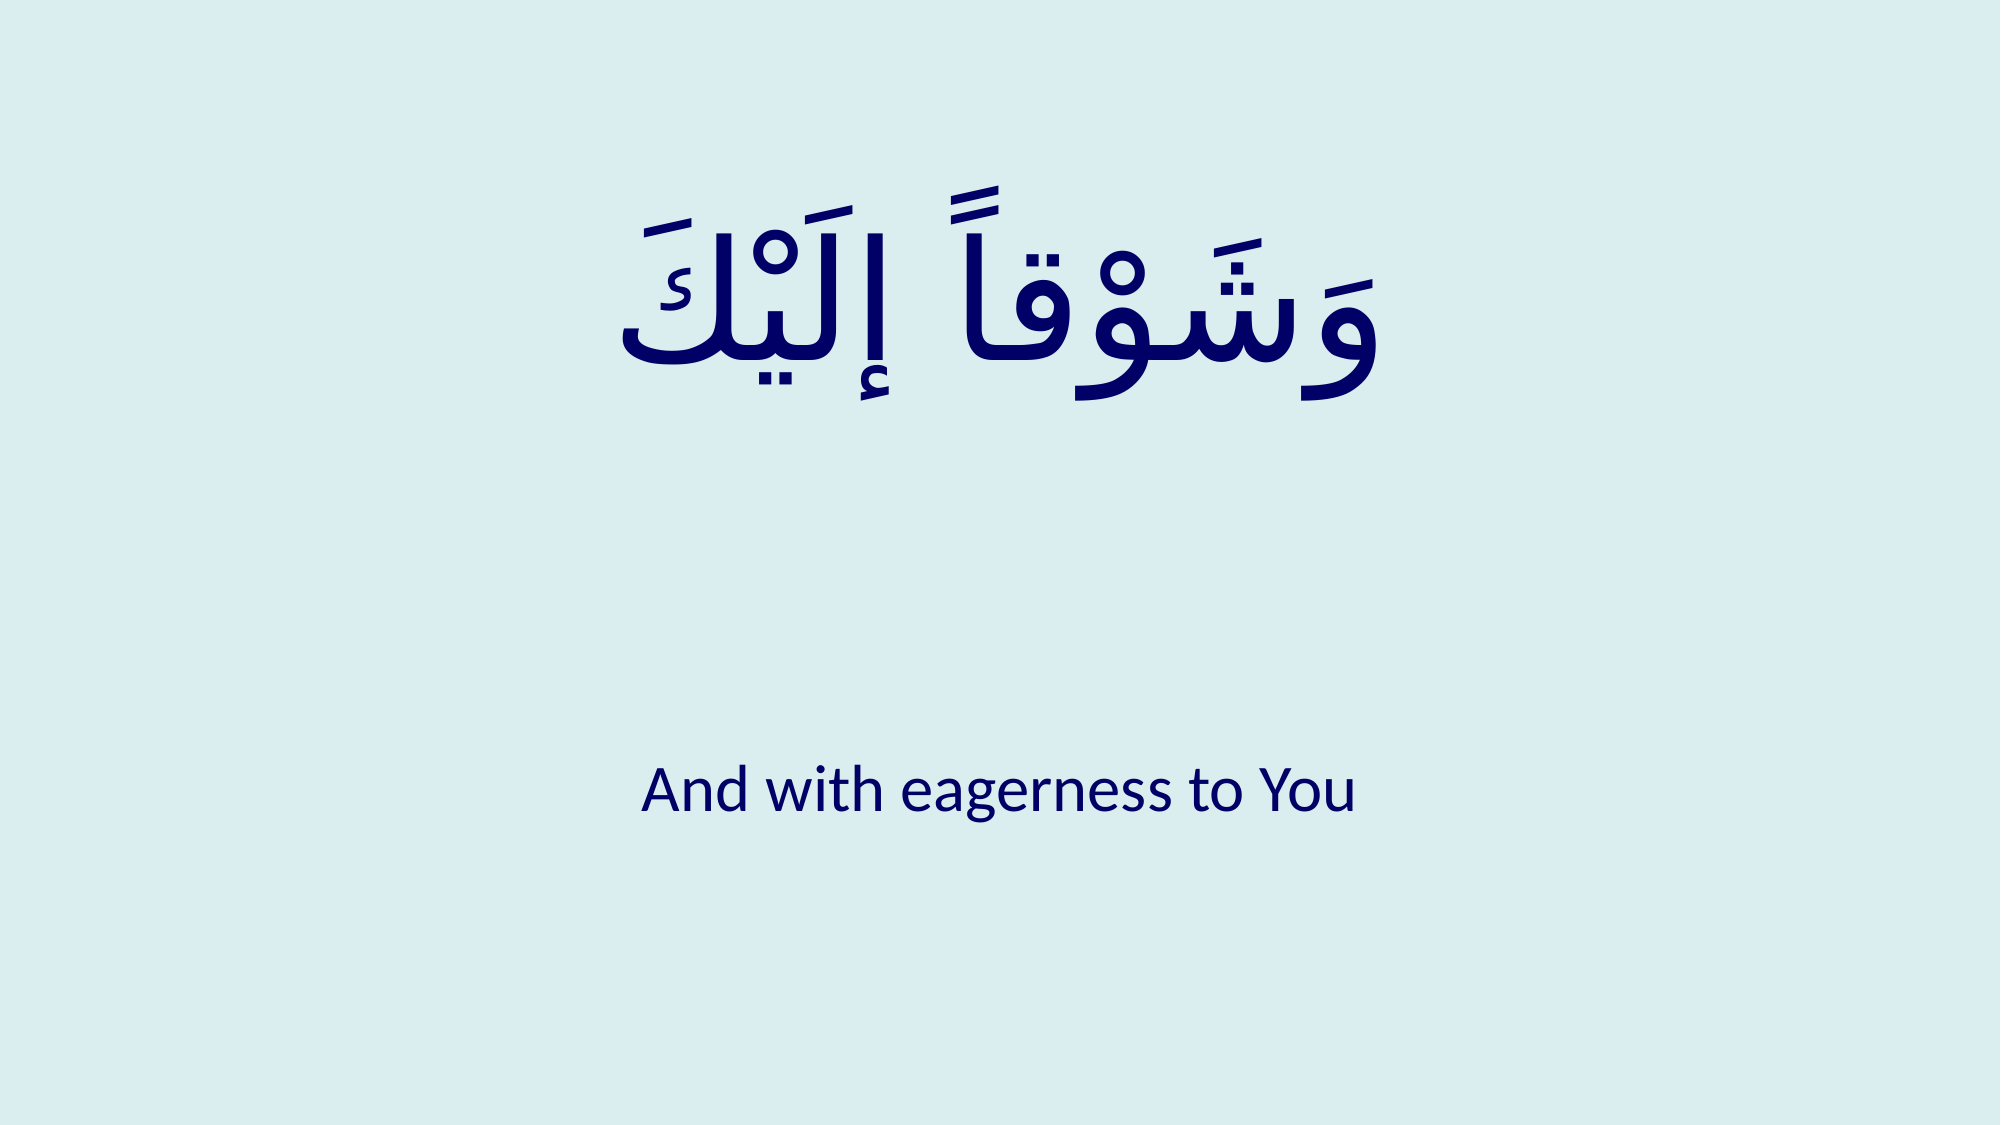

# وَشَوْقاً إلَيْكَ
And with eagerness to You